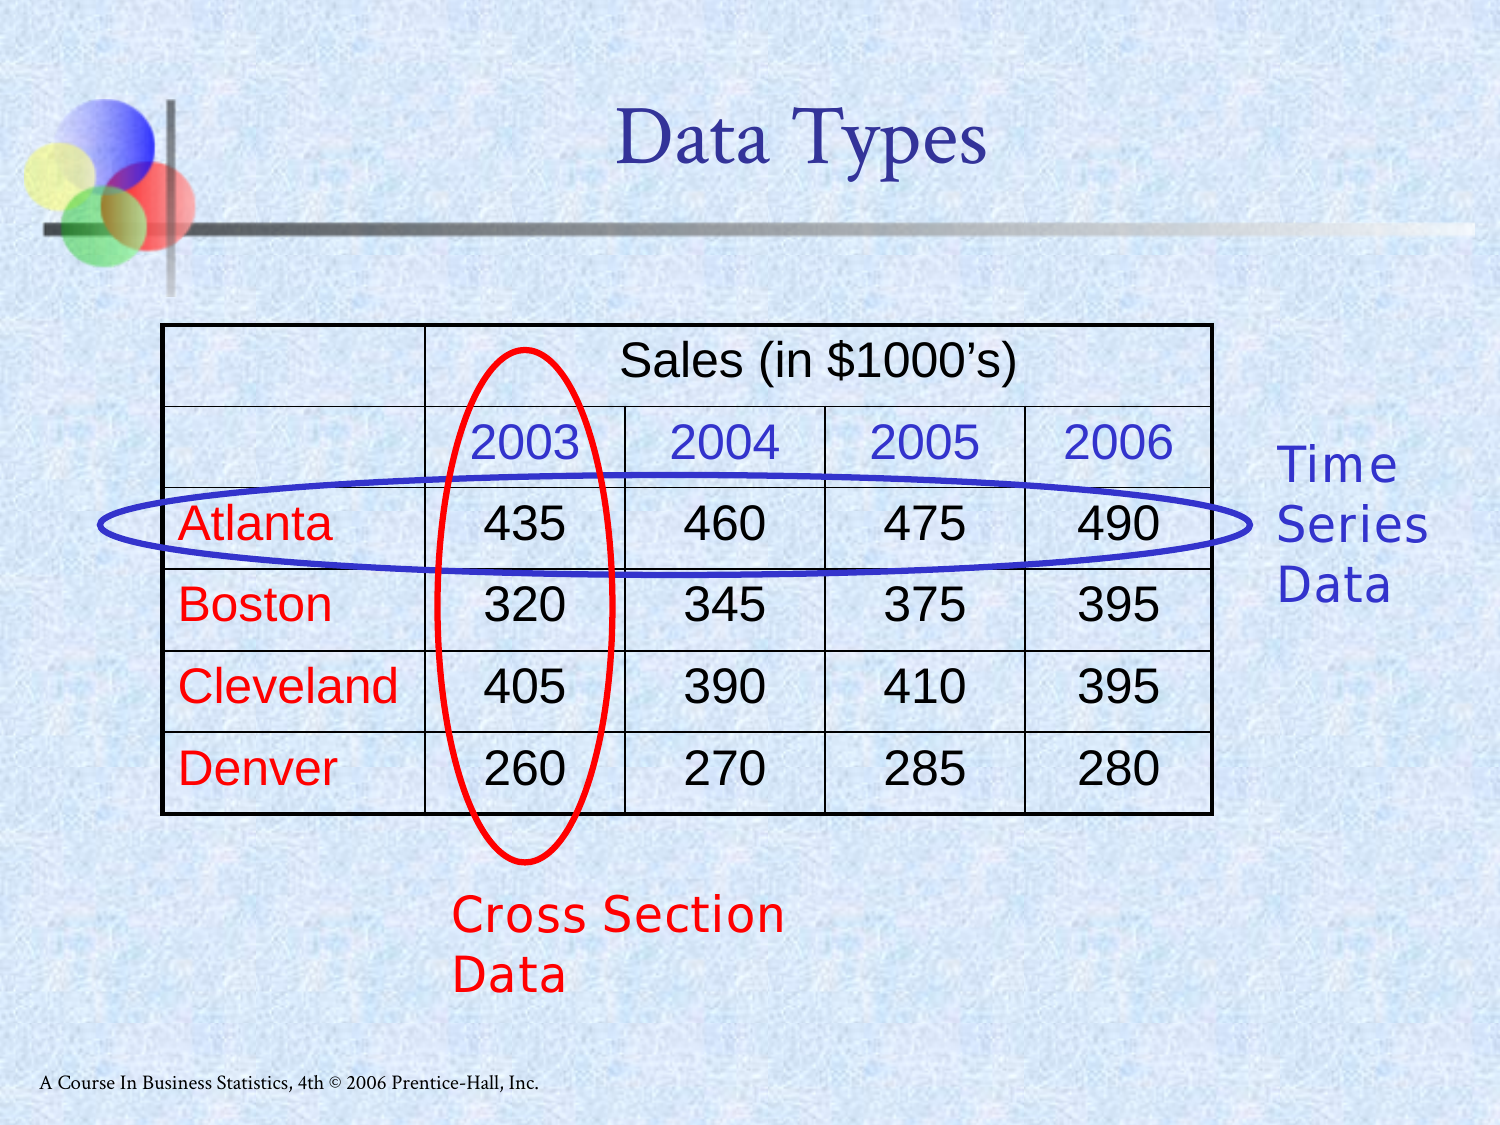

# Data Types
|  | Sales (in $1000’s) |  |  |  |
| --- | --- | --- | --- | --- |
|  | 2003 | 2004 | 2005 | 2006 |
| Atlanta | 435 | 460 | 475 | 490 |
| Boston | 320 | 345 | 375 | 395 |
| Cleveland | 405 | 390 | 410 | 395 |
| Denver | 260 | 270 | 285 | 280 |

Time Series Data

Cross Section Data
A Course In Business Statistics, 4th © 2006 Prentice-Hall, Inc.